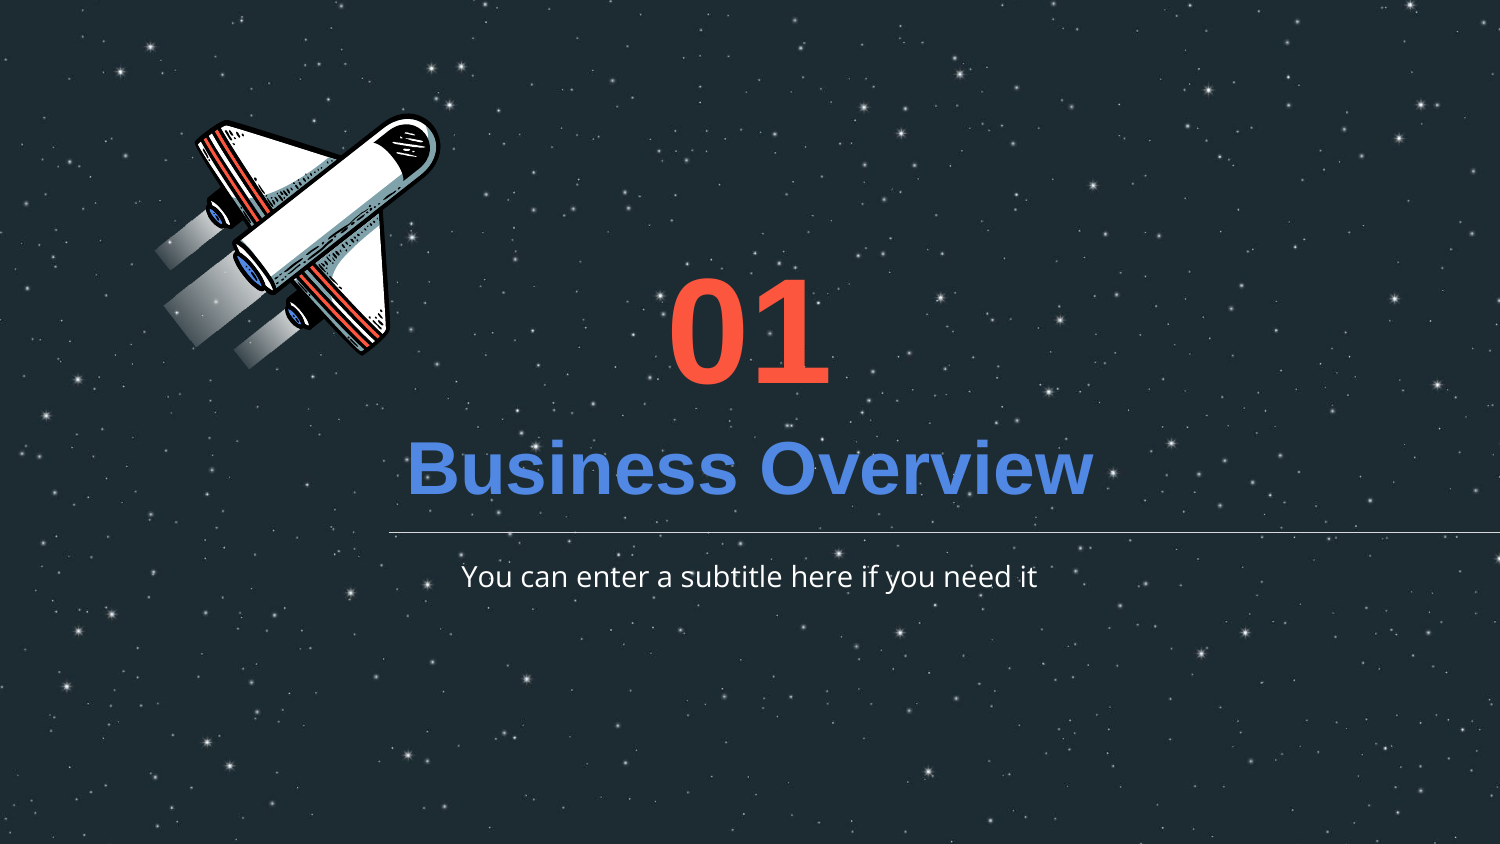

01
# Business Overview
You can enter a subtitle here if you need it